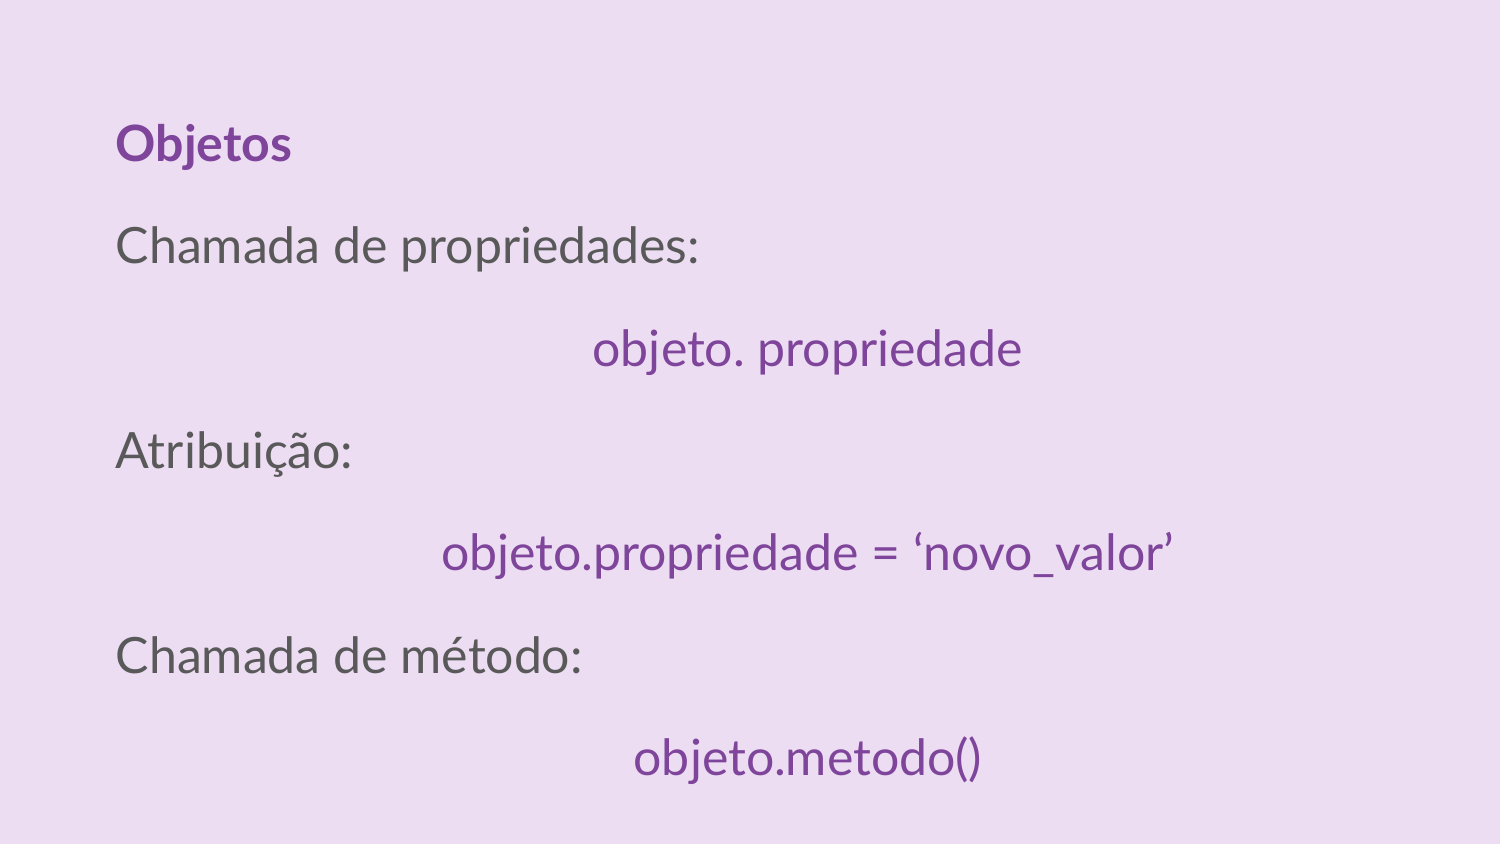

Objetos
Chamada de propriedades:
objeto. propriedade
Atribuição:
objeto.propriedade = ‘novo_valor’
Chamada de método:
objeto.metodo()